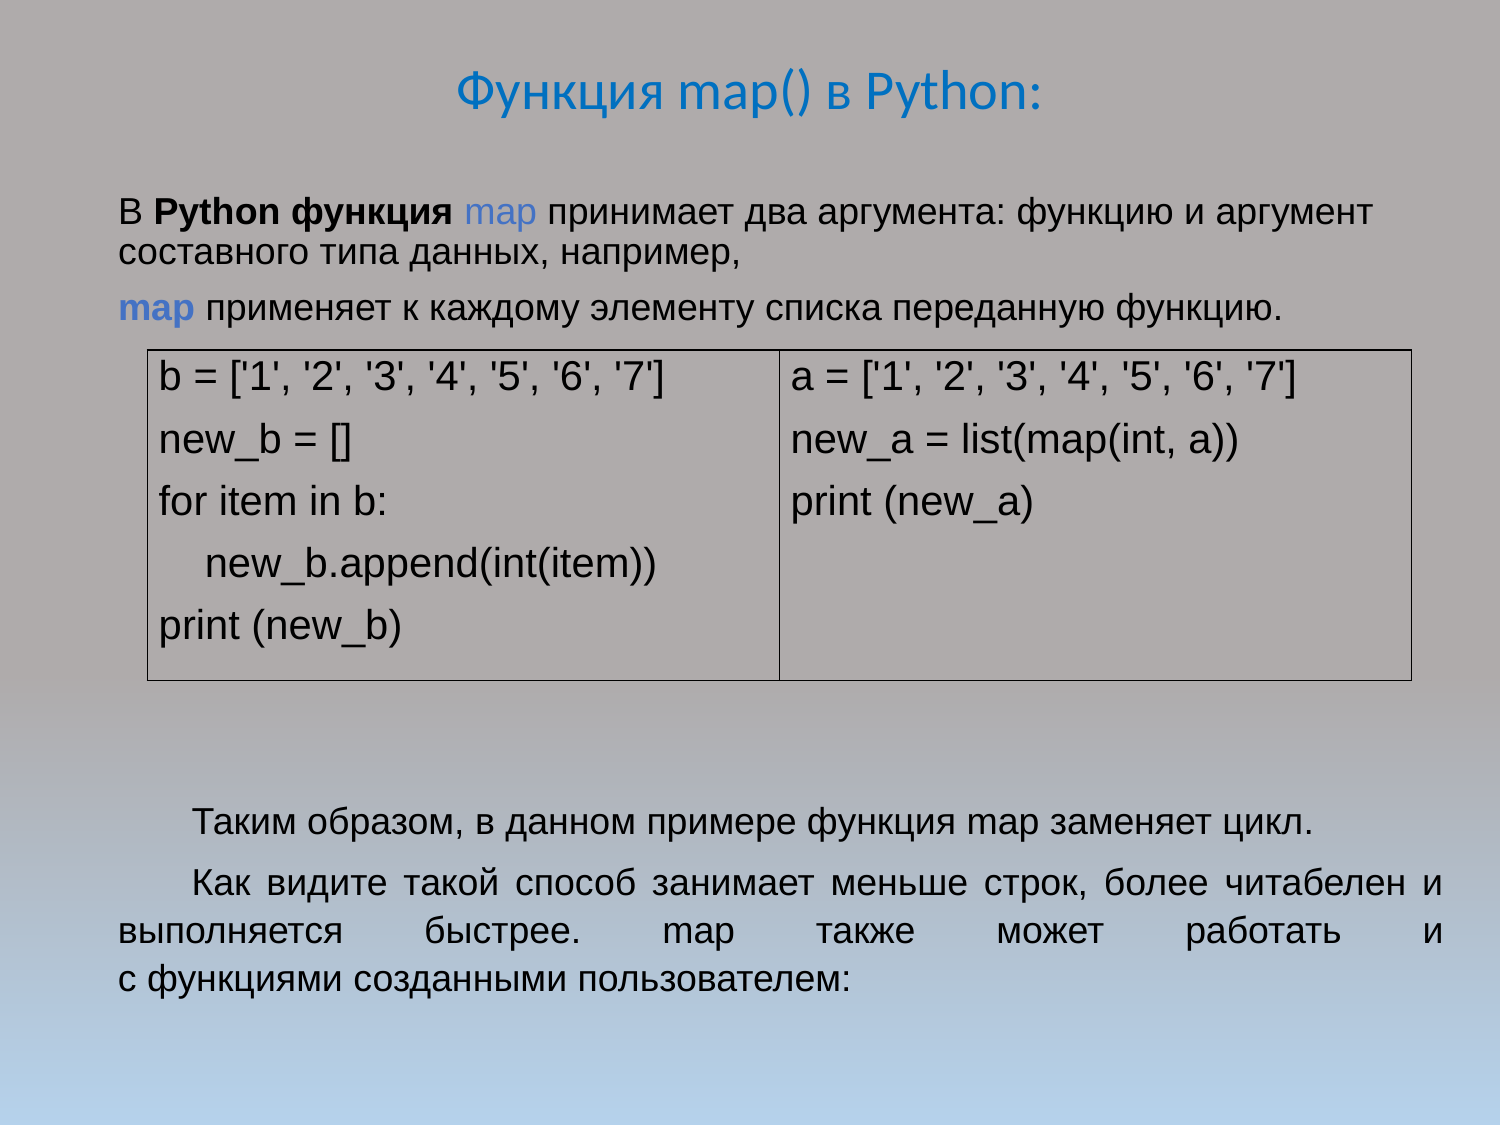

# Функция map() в Python:
В Python функция map принимает два аргумента: функцию и аргумент составного типа данных, например,
map применяет к каждому элементу списка переданную функцию.

| b = ['1', '2', '3', '4', '5', '6', '7'] new\_b = [] for item in b: new\_b.append(int(item)) print (new\_b) | a = ['1', '2', '3', '4', '5', '6', '7'] new\_a = list(map(int, a)) print (new\_a) |
| --- | --- |
Таким образом, в данном примере функция map заменяет цикл.
Как видите такой способ занимает меньше строк, более читабелен и выполняется быстрее. map также может работать и с функциями созданными пользователем: